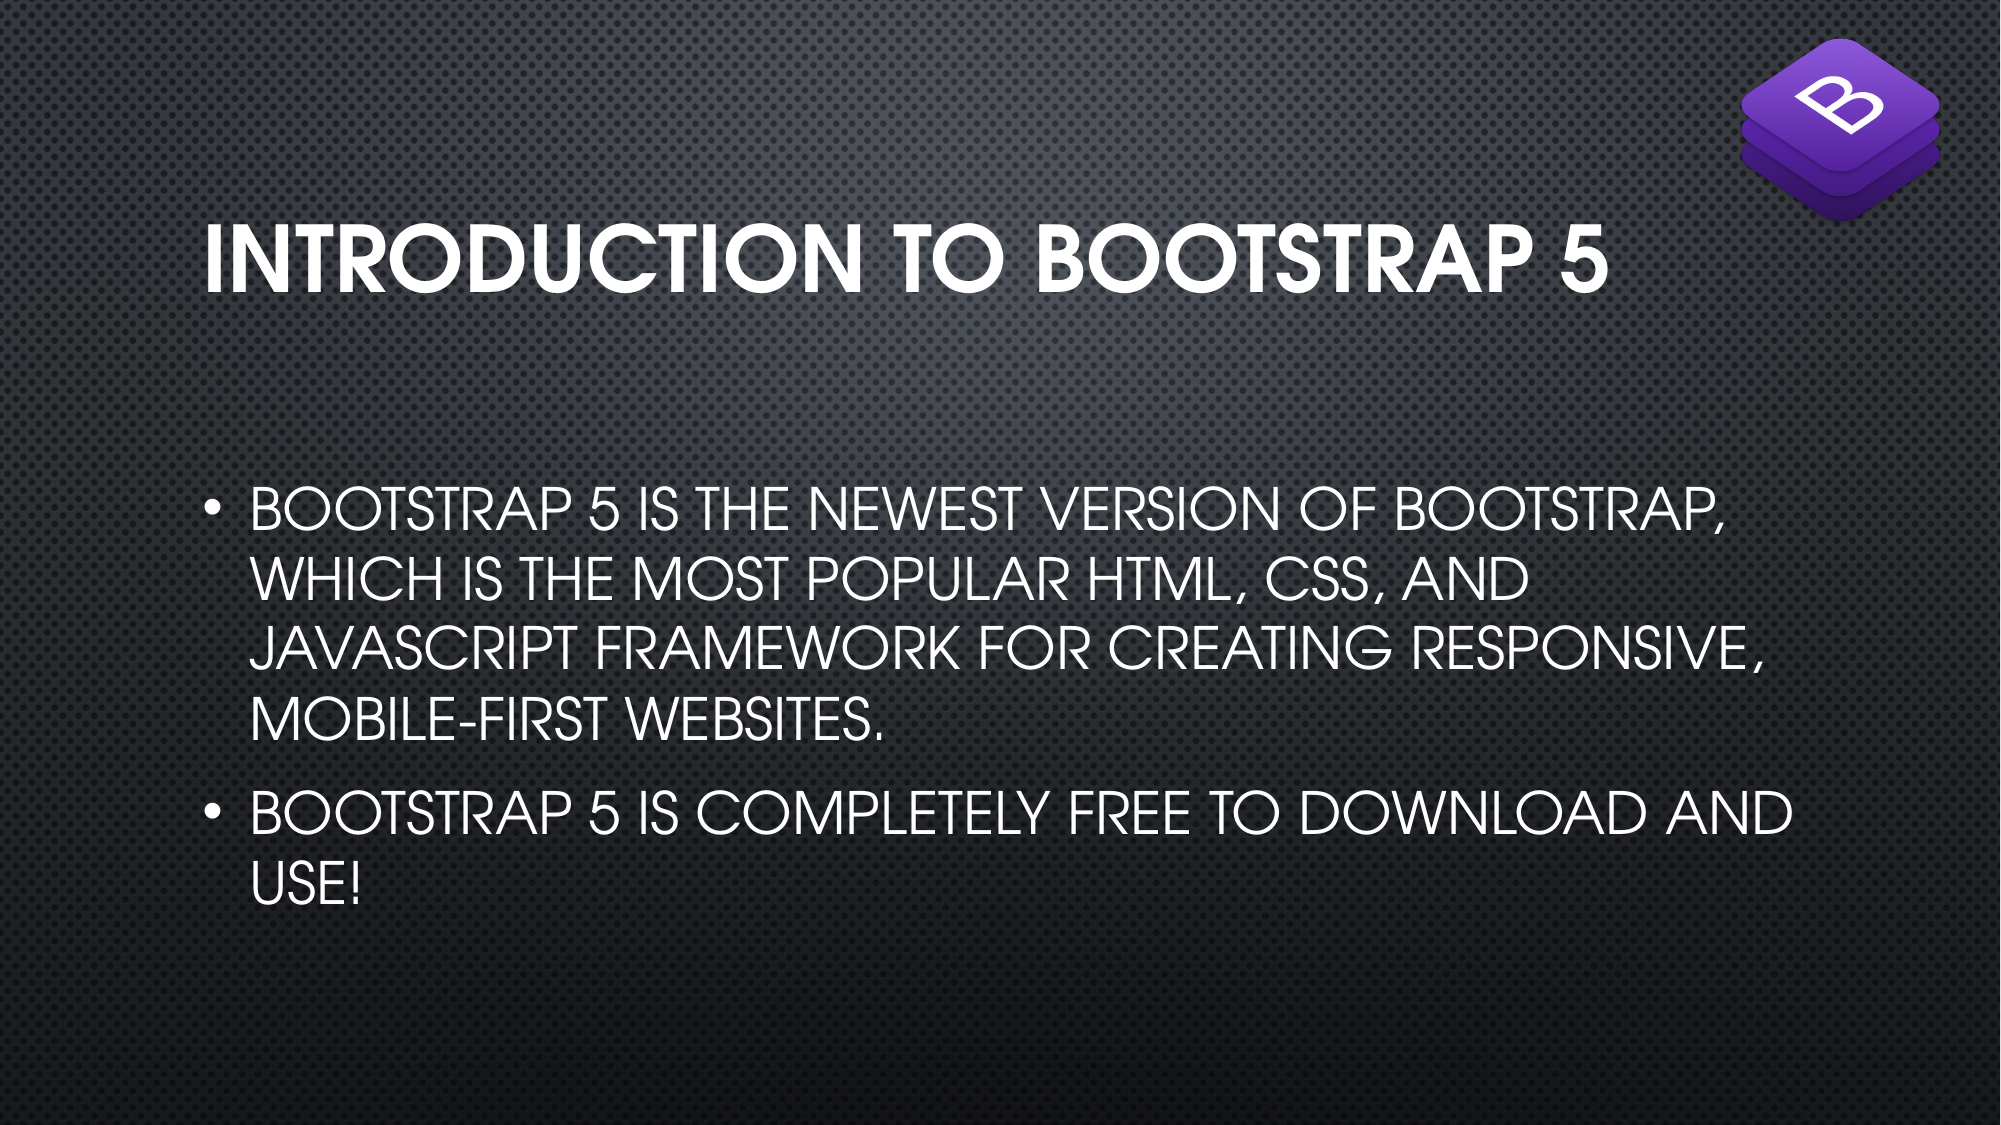

# INTRODUCTION TO BOOTSTRAP 5
Bootstrap 5 is the newest version of Bootstrap, which is the most popular HTML, CSS, and JavaScript framework for creating responsive, mobile-first websites.
Bootstrap 5 is completely free to download and use!